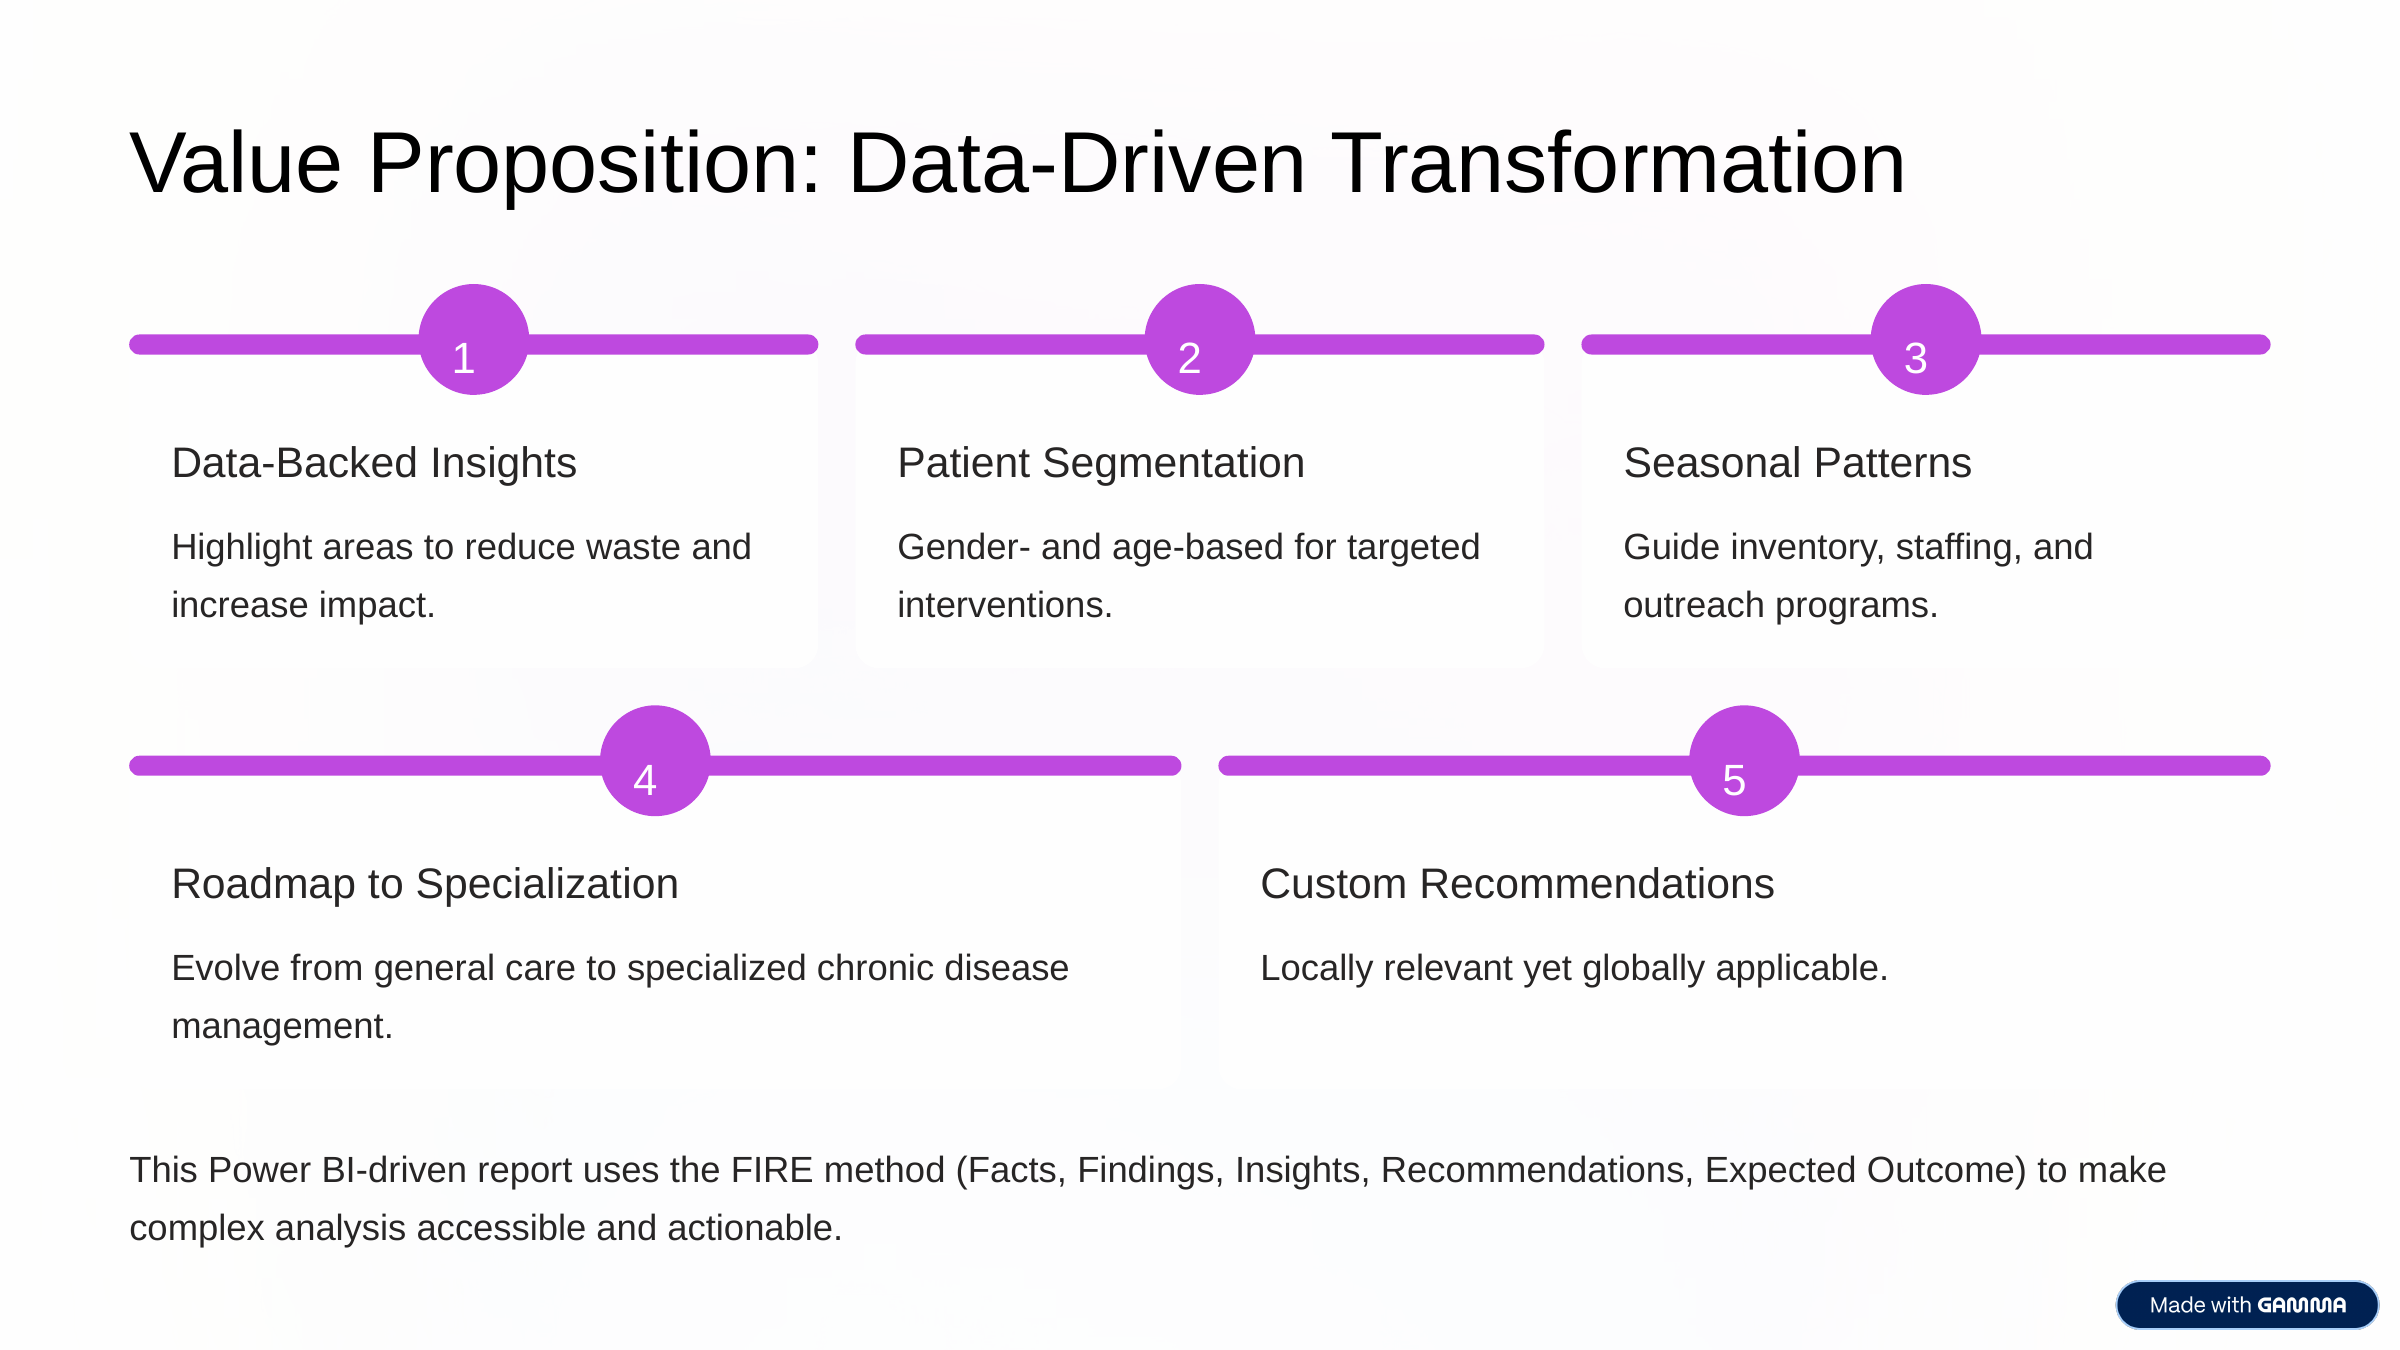

Value Proposition: Data-Driven Transformation

1
2
3

Data-Backed Insights
Patient Segmentation
Seasonal Patterns
Highlight areas to reduce waste and increase impact.
Gender- and age-based for targeted interventions.
Guide inventory, staffing, and outreach programs.

4
5

Roadmap to Specialization
Custom Recommendations
Evolve from general care to specialized chronic disease management.
Locally relevant yet globally applicable.
This Power BI-driven report uses the FIRE method (Facts, Findings, Insights, Recommendations, Expected Outcome) to make complex analysis accessible and actionable.